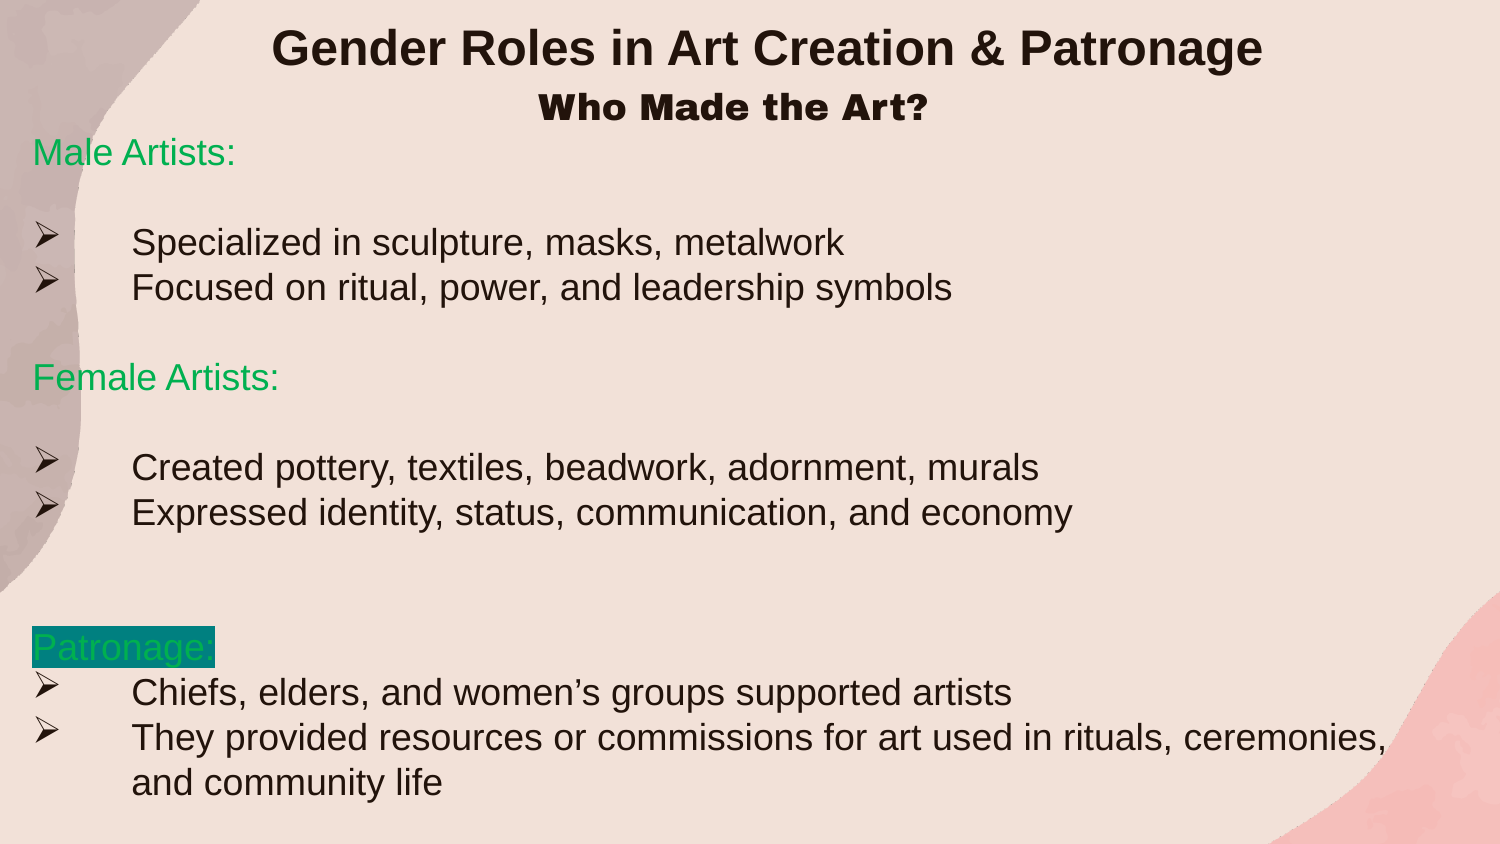

# Gender Roles in Art Creation & Patronage
 Who Made the Art?
Male Artists:

Specialized in sculpture, masks, metalwork
Focused on ritual, power, and leadership symbols

Female Artists:

Created pottery, textiles, beadwork, adornment, murals
Expressed identity, status, communication, and economy

Patronage:
Chiefs, elders, and women’s groups supported artists
They provided resources or commissions for art used in rituals, ceremonies, and community life